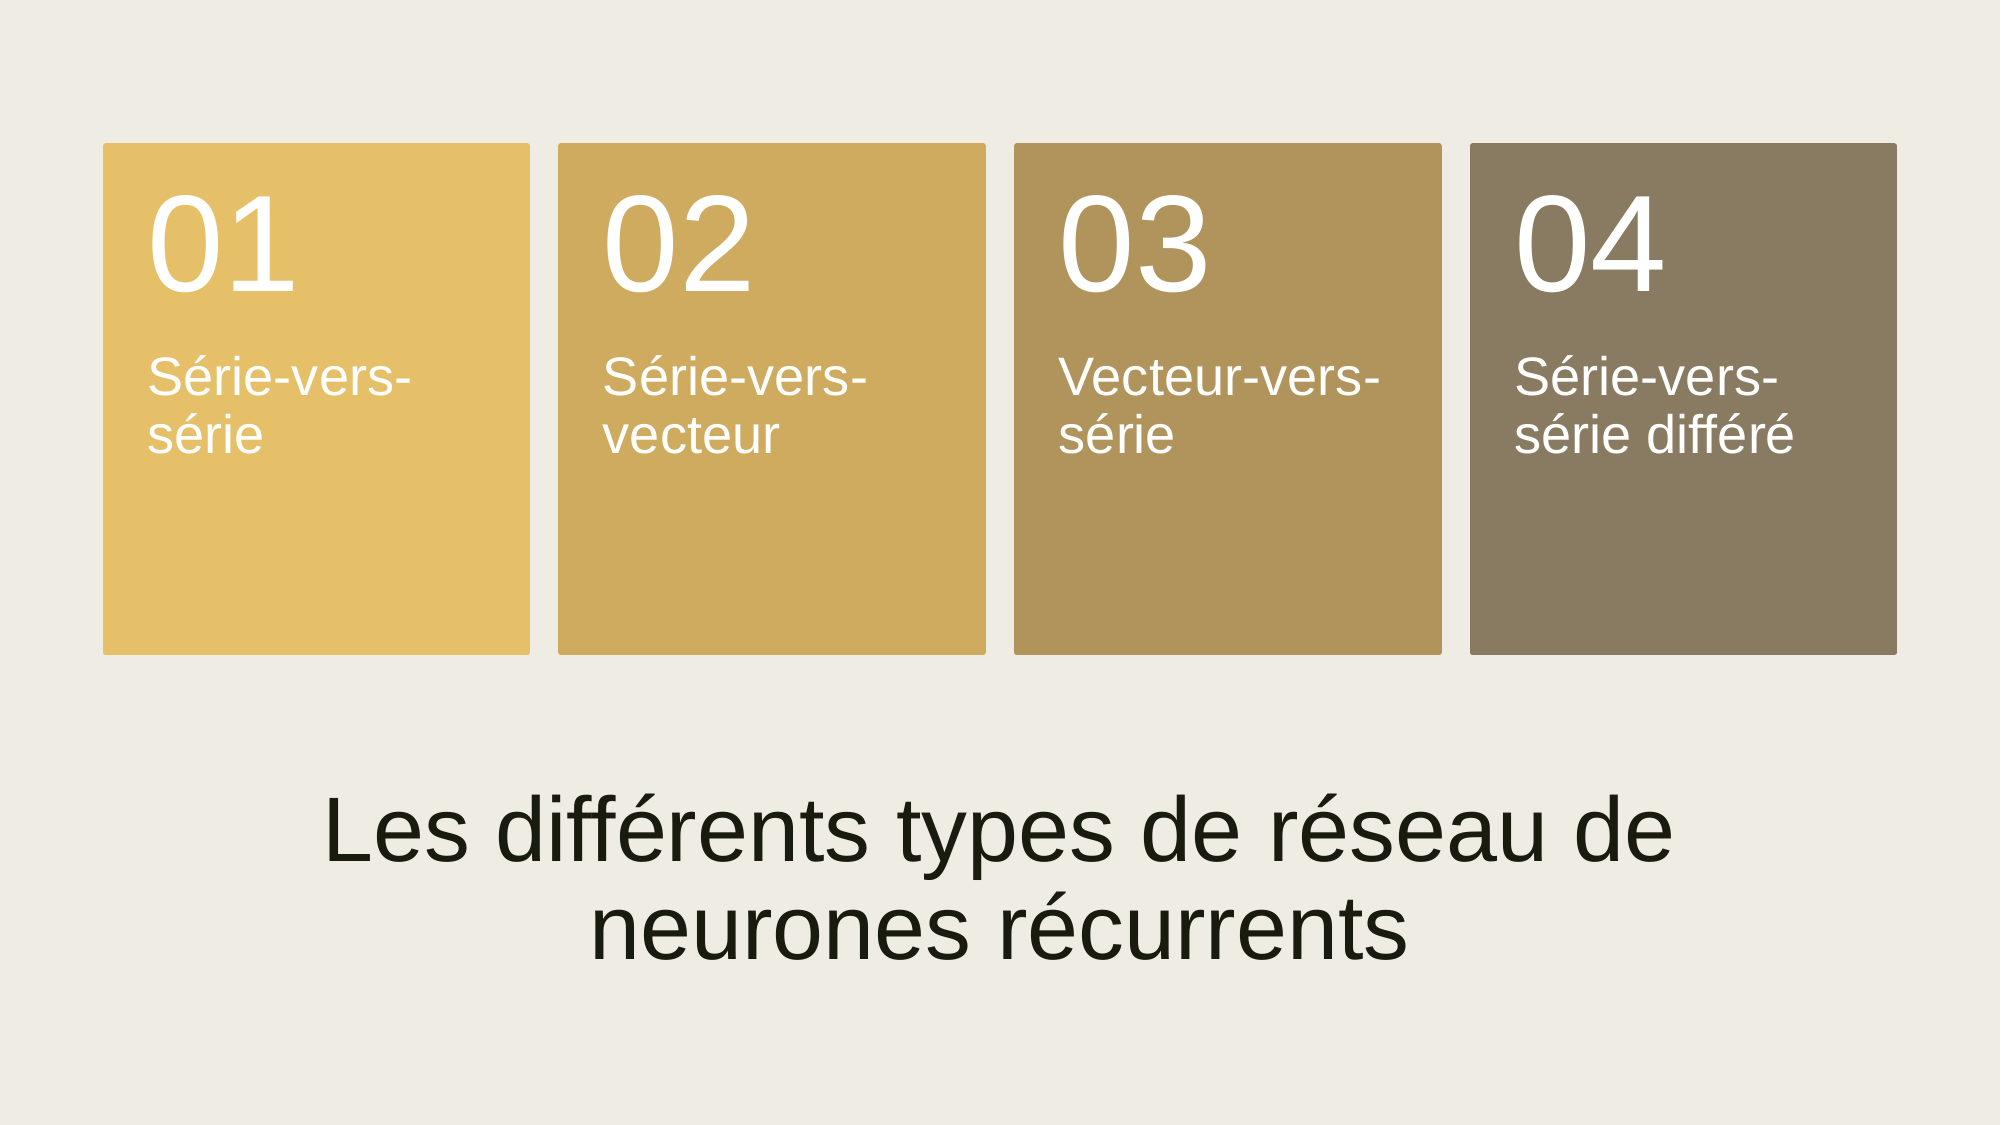

Série-vers-série
01
Série-vers-vecteur
02
Vecteur-vers-série
03
Série-vers-série différé
04
# Les différents types de réseau de neurones récurrents